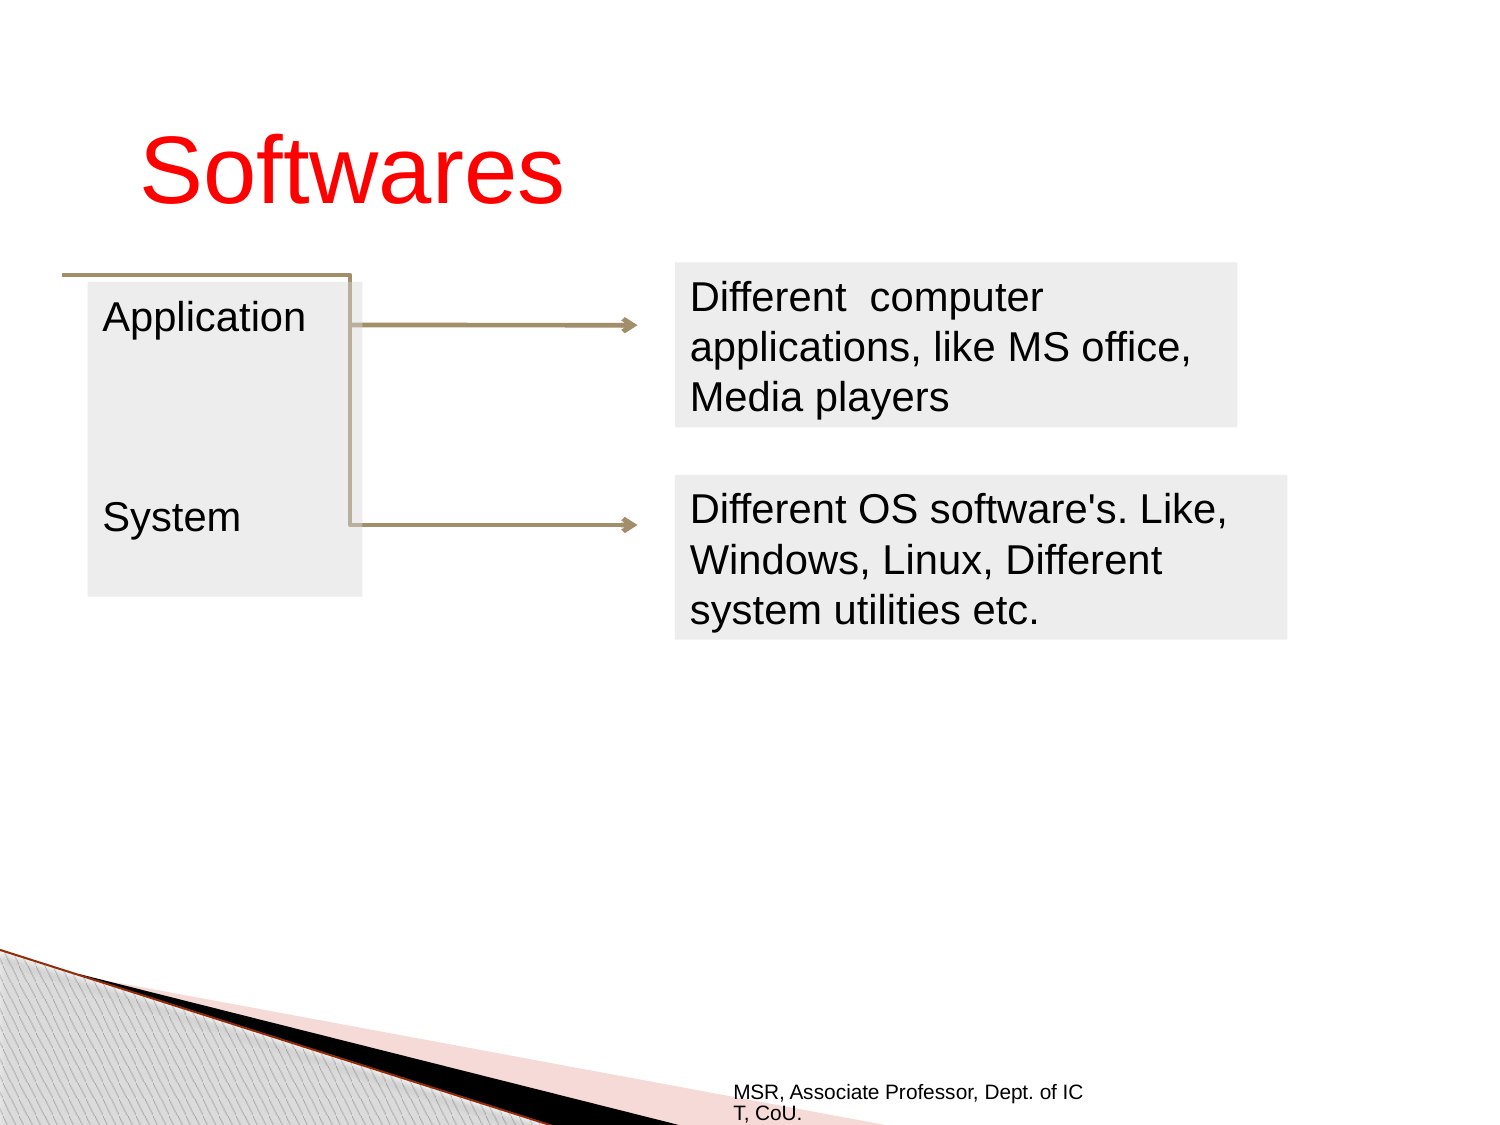

Softwares
Different  computer applications, like MS office, Media players
Application

System

Different OS software's. Like, Windows, Linux, Different system utilities etc.
MSR, Associate Professor, Dept. of ICT, CoU.